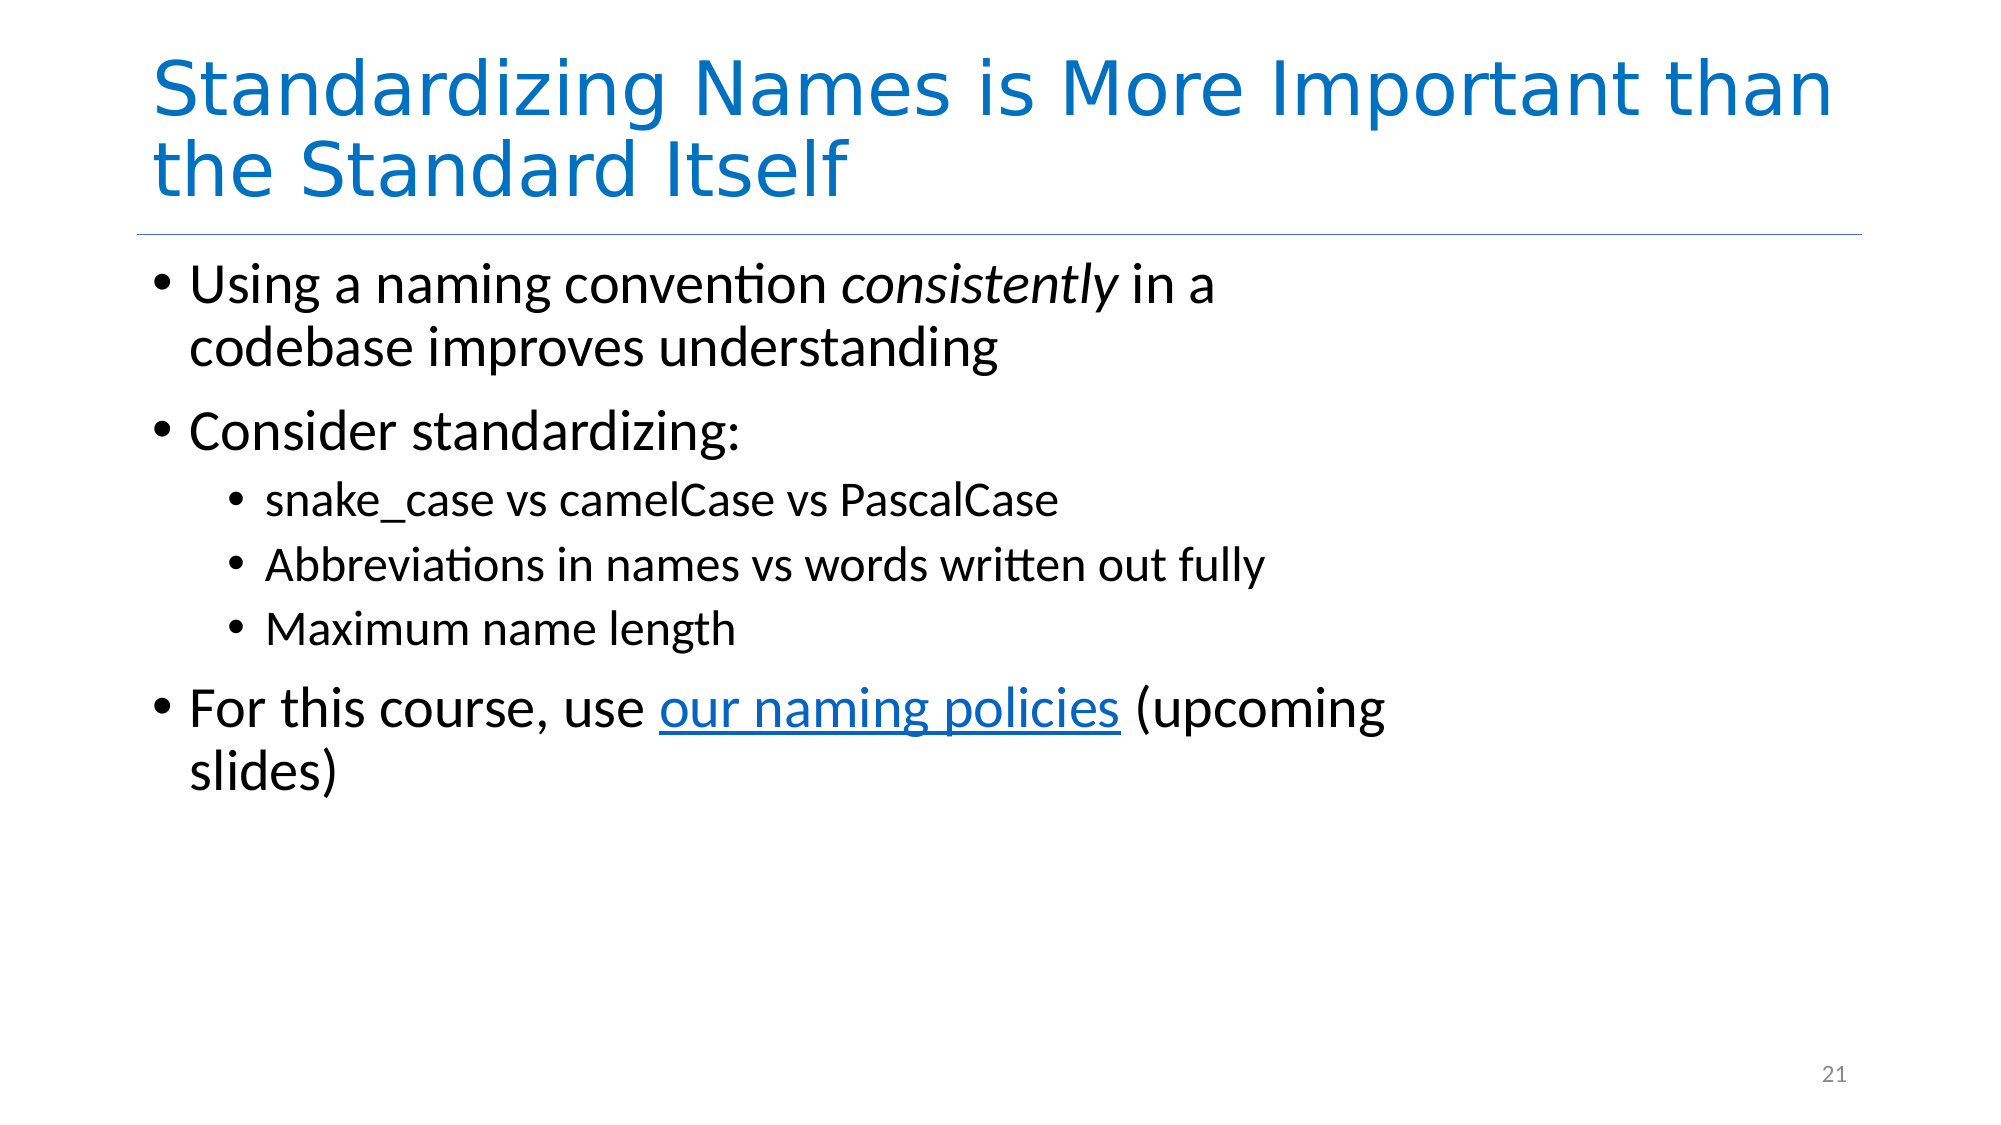

# Standardizing Names is More Important than the Standard Itself
Using a naming convention consistently in a codebase improves understanding
Consider standardizing:
snake_case vs camelCase vs PascalCase
Abbreviations in names vs words written out fully
Maximum name length
For this course, use our naming policies (upcoming slides)
21